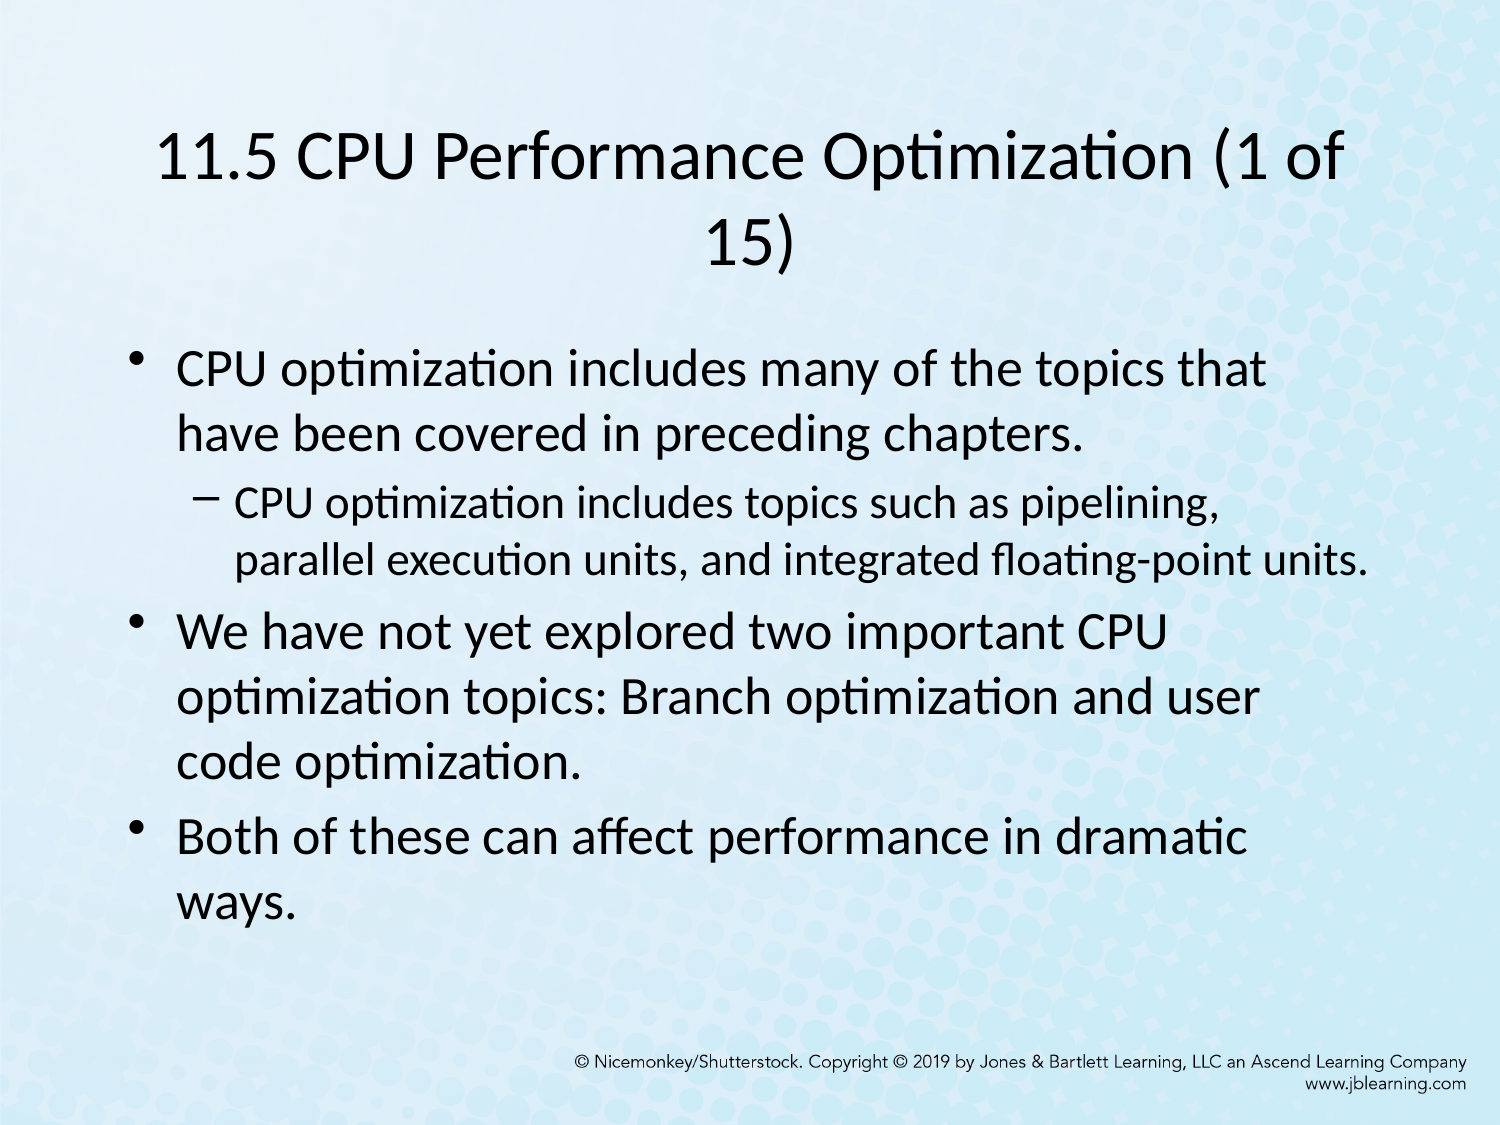

# 11.5 CPU Performance Optimization (1 of 15)
CPU optimization includes many of the topics that have been covered in preceding chapters.
CPU optimization includes topics such as pipelining, parallel execution units, and integrated floating-point units.
We have not yet explored two important CPU optimization topics: Branch optimization and user code optimization.
Both of these can affect performance in dramatic ways.